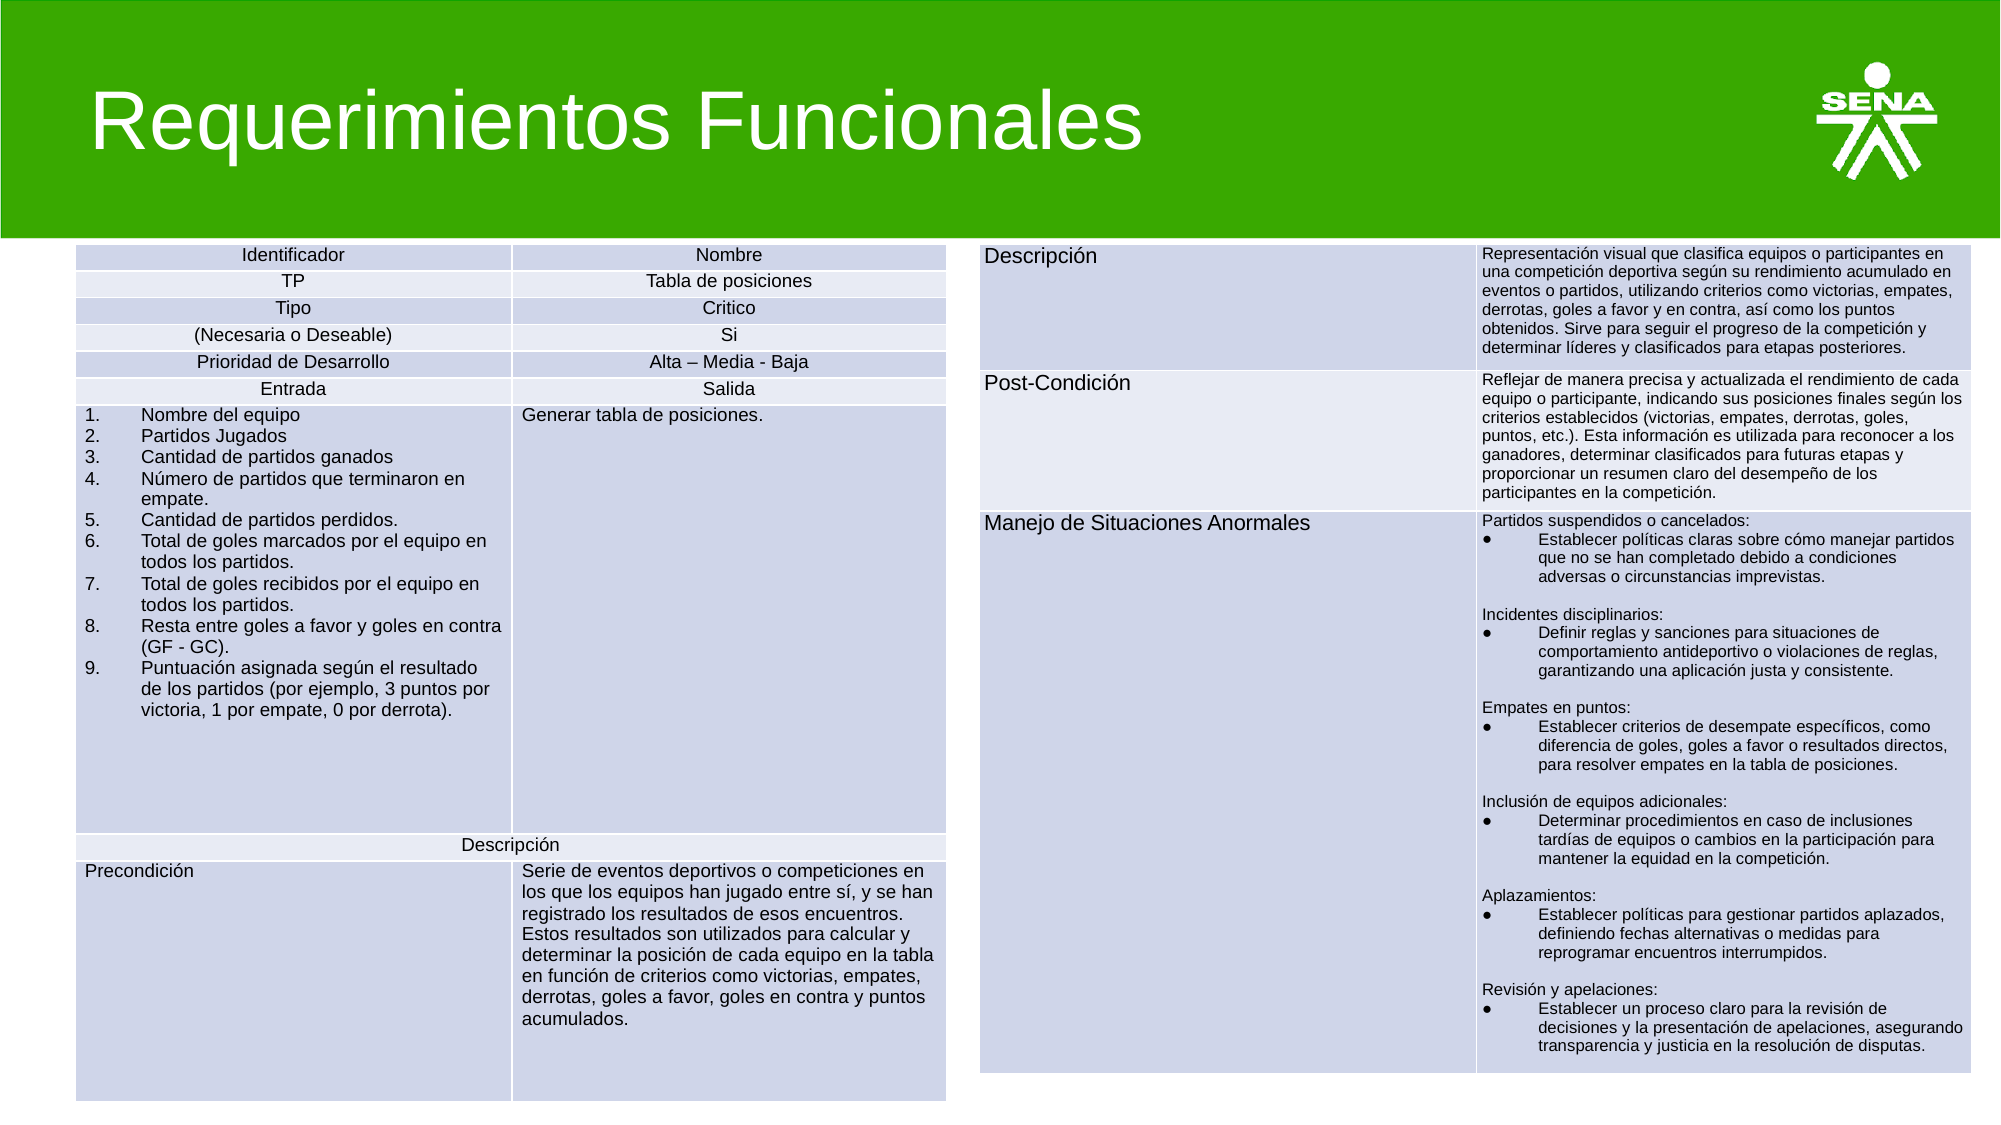

# Requerimientos Funcionales
| Identificador | Nombre |
| --- | --- |
| TP | Tabla de posiciones |
| Tipo | Critico |
| (Necesaria o Deseable) | Si |
| Prioridad de Desarrollo | Alta – Media - Baja |
| Entrada | Salida |
| Nombre del equipo Partidos Jugados Cantidad de partidos ganados Número de partidos que terminaron en empate. Cantidad de partidos perdidos. Total de goles marcados por el equipo en todos los partidos. Total de goles recibidos por el equipo en todos los partidos. Resta entre goles a favor y goles en contra (GF - GC). Puntuación asignada según el resultado de los partidos (por ejemplo, 3 puntos por victoria, 1 por empate, 0 por derrota). | Generar tabla de posiciones. |
| Descripción |  |
| Precondición | Serie de eventos deportivos o competiciones en los que los equipos han jugado entre sí, y se han registrado los resultados de esos encuentros. Estos resultados son utilizados para calcular y determinar la posición de cada equipo en la tabla en función de criterios como victorias, empates, derrotas, goles a favor, goles en contra y puntos acumulados. |
| Descripción | Representación visual que clasifica equipos o participantes en una competición deportiva según su rendimiento acumulado en eventos o partidos, utilizando criterios como victorias, empates, derrotas, goles a favor y en contra, así como los puntos obtenidos. Sirve para seguir el progreso de la competición y determinar líderes y clasificados para etapas posteriores. |
| --- | --- |
| Post-Condición | Reflejar de manera precisa y actualizada el rendimiento de cada equipo o participante, indicando sus posiciones finales según los criterios establecidos (victorias, empates, derrotas, goles, puntos, etc.). Esta información es utilizada para reconocer a los ganadores, determinar clasificados para futuras etapas y proporcionar un resumen claro del desempeño de los participantes en la competición. |
| Manejo de Situaciones Anormales | Partidos suspendidos o cancelados: Establecer políticas claras sobre cómo manejar partidos que no se han completado debido a condiciones adversas o circunstancias imprevistas.   Incidentes disciplinarios: Definir reglas y sanciones para situaciones de comportamiento antideportivo o violaciones de reglas, garantizando una aplicación justa y consistente.   Empates en puntos: Establecer criterios de desempate específicos, como diferencia de goles, goles a favor o resultados directos, para resolver empates en la tabla de posiciones.   Inclusión de equipos adicionales: Determinar procedimientos en caso de inclusiones tardías de equipos o cambios en la participación para mantener la equidad en la competición.   Aplazamientos: Establecer políticas para gestionar partidos aplazados, definiendo fechas alternativas o medidas para reprogramar encuentros interrumpidos.   Revisión y apelaciones: Establecer un proceso claro para la revisión de decisiones y la presentación de apelaciones, asegurando transparencia y justicia en la resolución de disputas. |